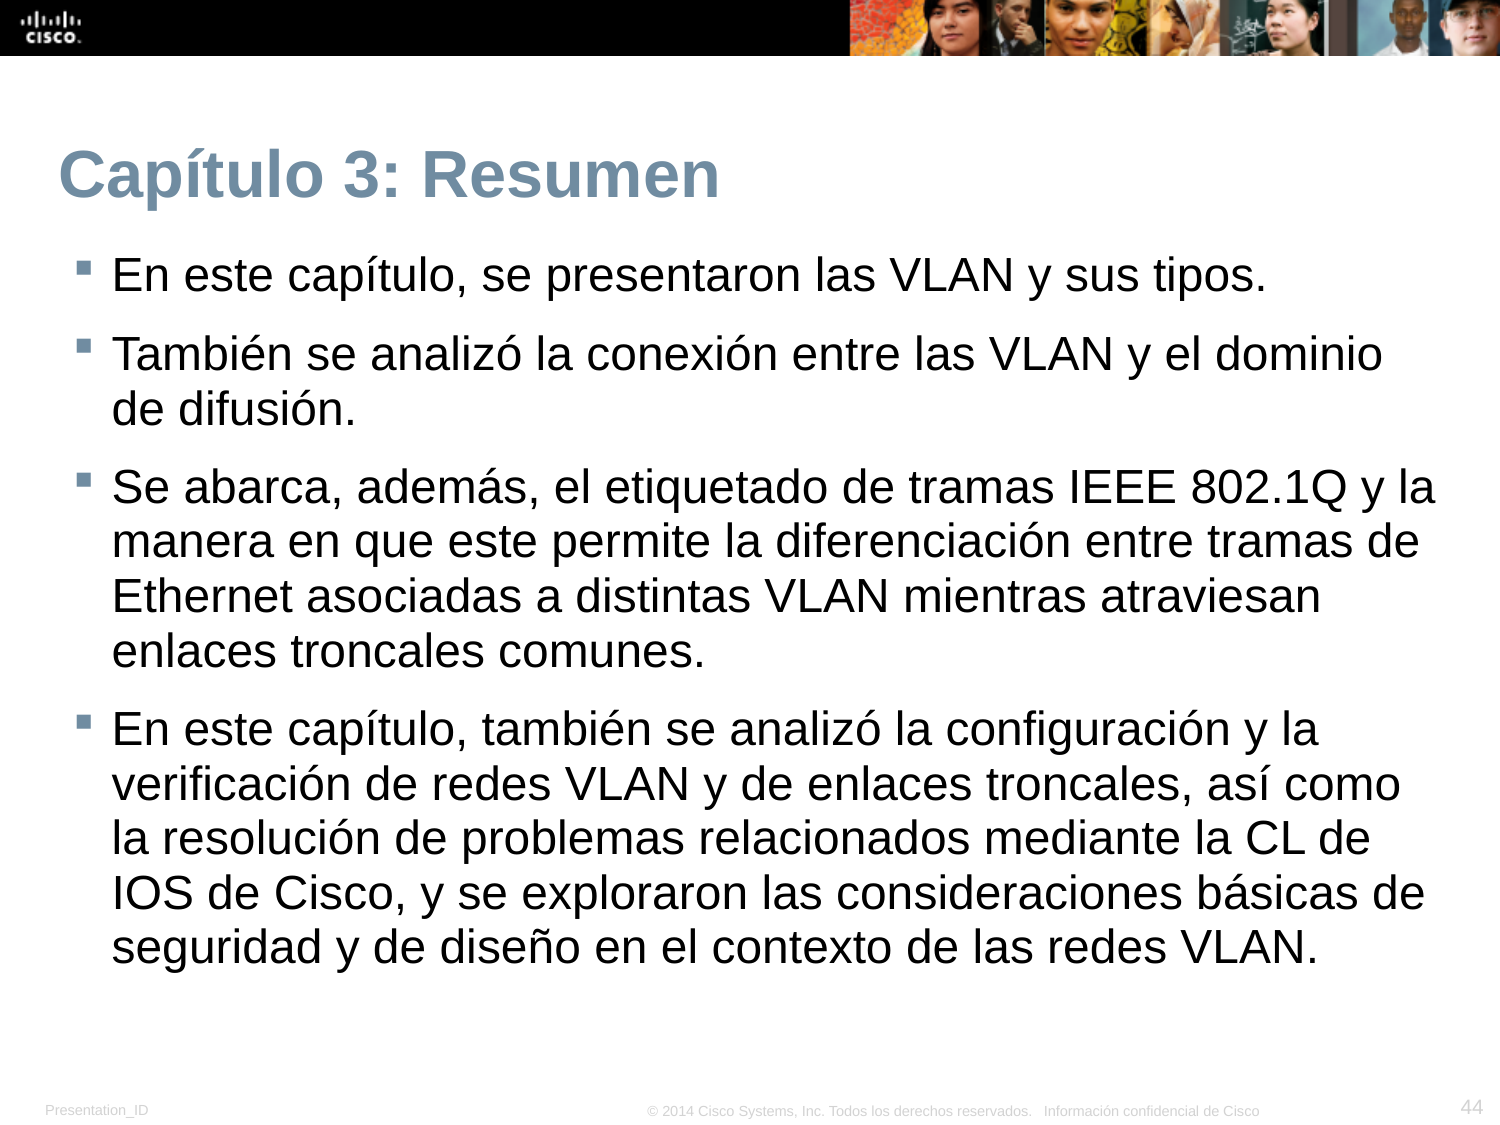

# Capítulo 3: Resumen
En este capítulo, se presentaron las VLAN y sus tipos.
También se analizó la conexión entre las VLAN y el dominio de difusión.
Se abarca, además, el etiquetado de tramas IEEE 802.1Q y la manera en que este permite la diferenciación entre tramas de Ethernet asociadas a distintas VLAN mientras atraviesan enlaces troncales comunes.
En este capítulo, también se analizó la configuración y la verificación de redes VLAN y de enlaces troncales, así como la resolución de problemas relacionados mediante la CL de IOS de Cisco, y se exploraron las consideraciones básicas de seguridad y de diseño en el contexto de las redes VLAN.